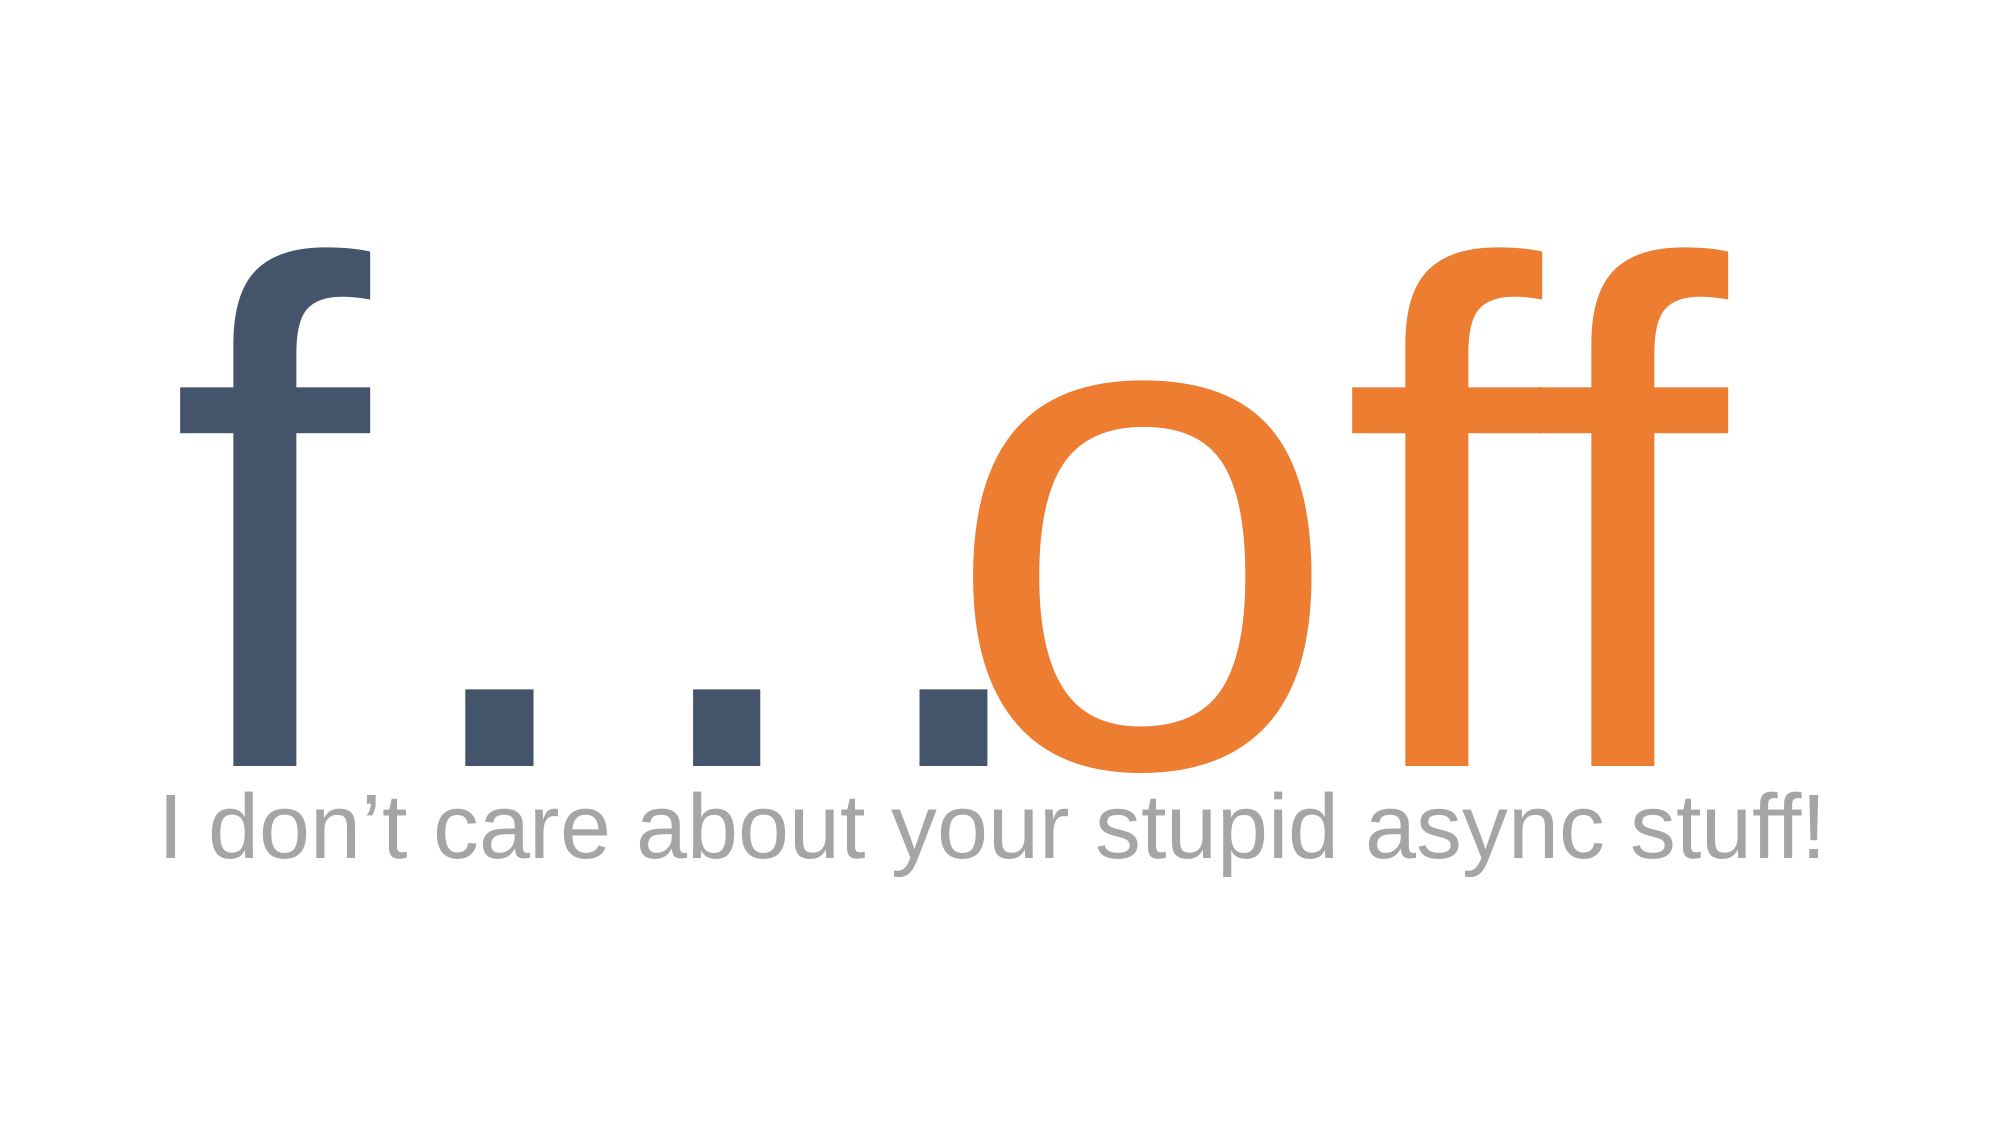

f…
off
I don’t care about your stupid async stuff!